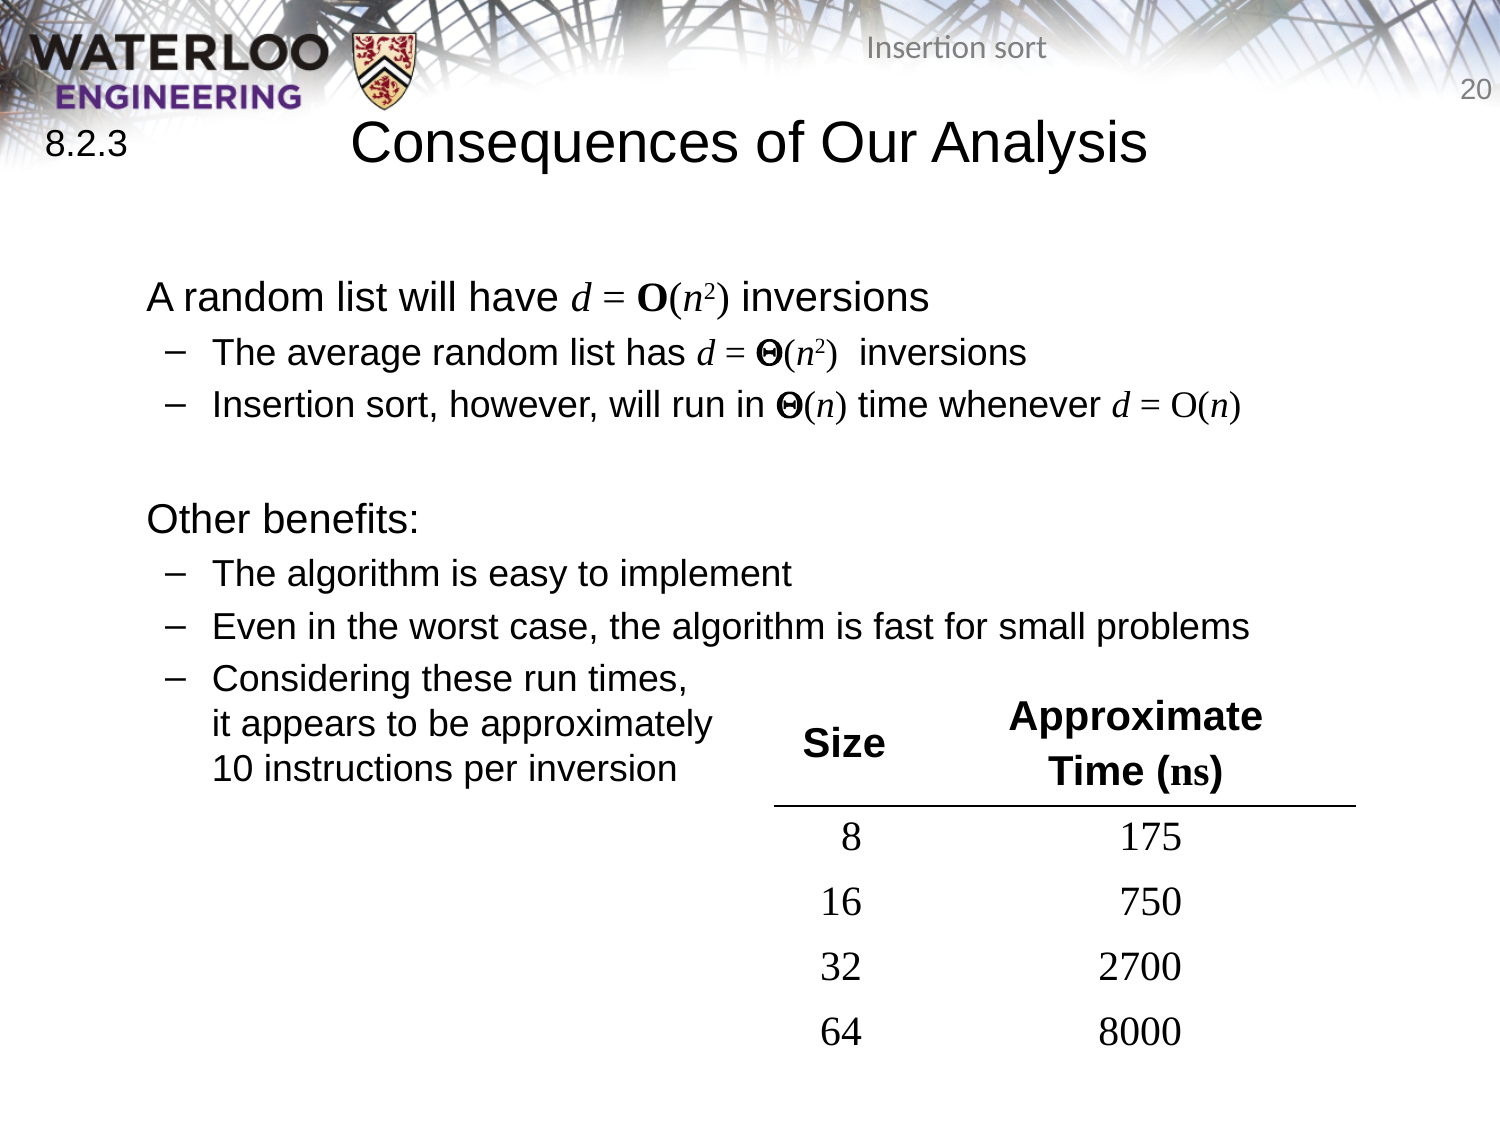

# Consequences of Our Analysis
8.2.3
	A random list will have d = O(n2) inversions
The average random list has d = Θ(n2)  inversions
Insertion sort, however, will run in Θ(n) time whenever d = O(n)

	Other benefits:
The algorithm is easy to implement
Even in the worst case, the algorithm is fast for small problems
Considering these run times,
it appears to be approximately
10 instructions per inversion

| Size | Approximate Time (ns) |
| --- | --- |
| 8 | 175 |
| 16 | 750 |
| 32 | 2700 |
| 64 | 8000 |